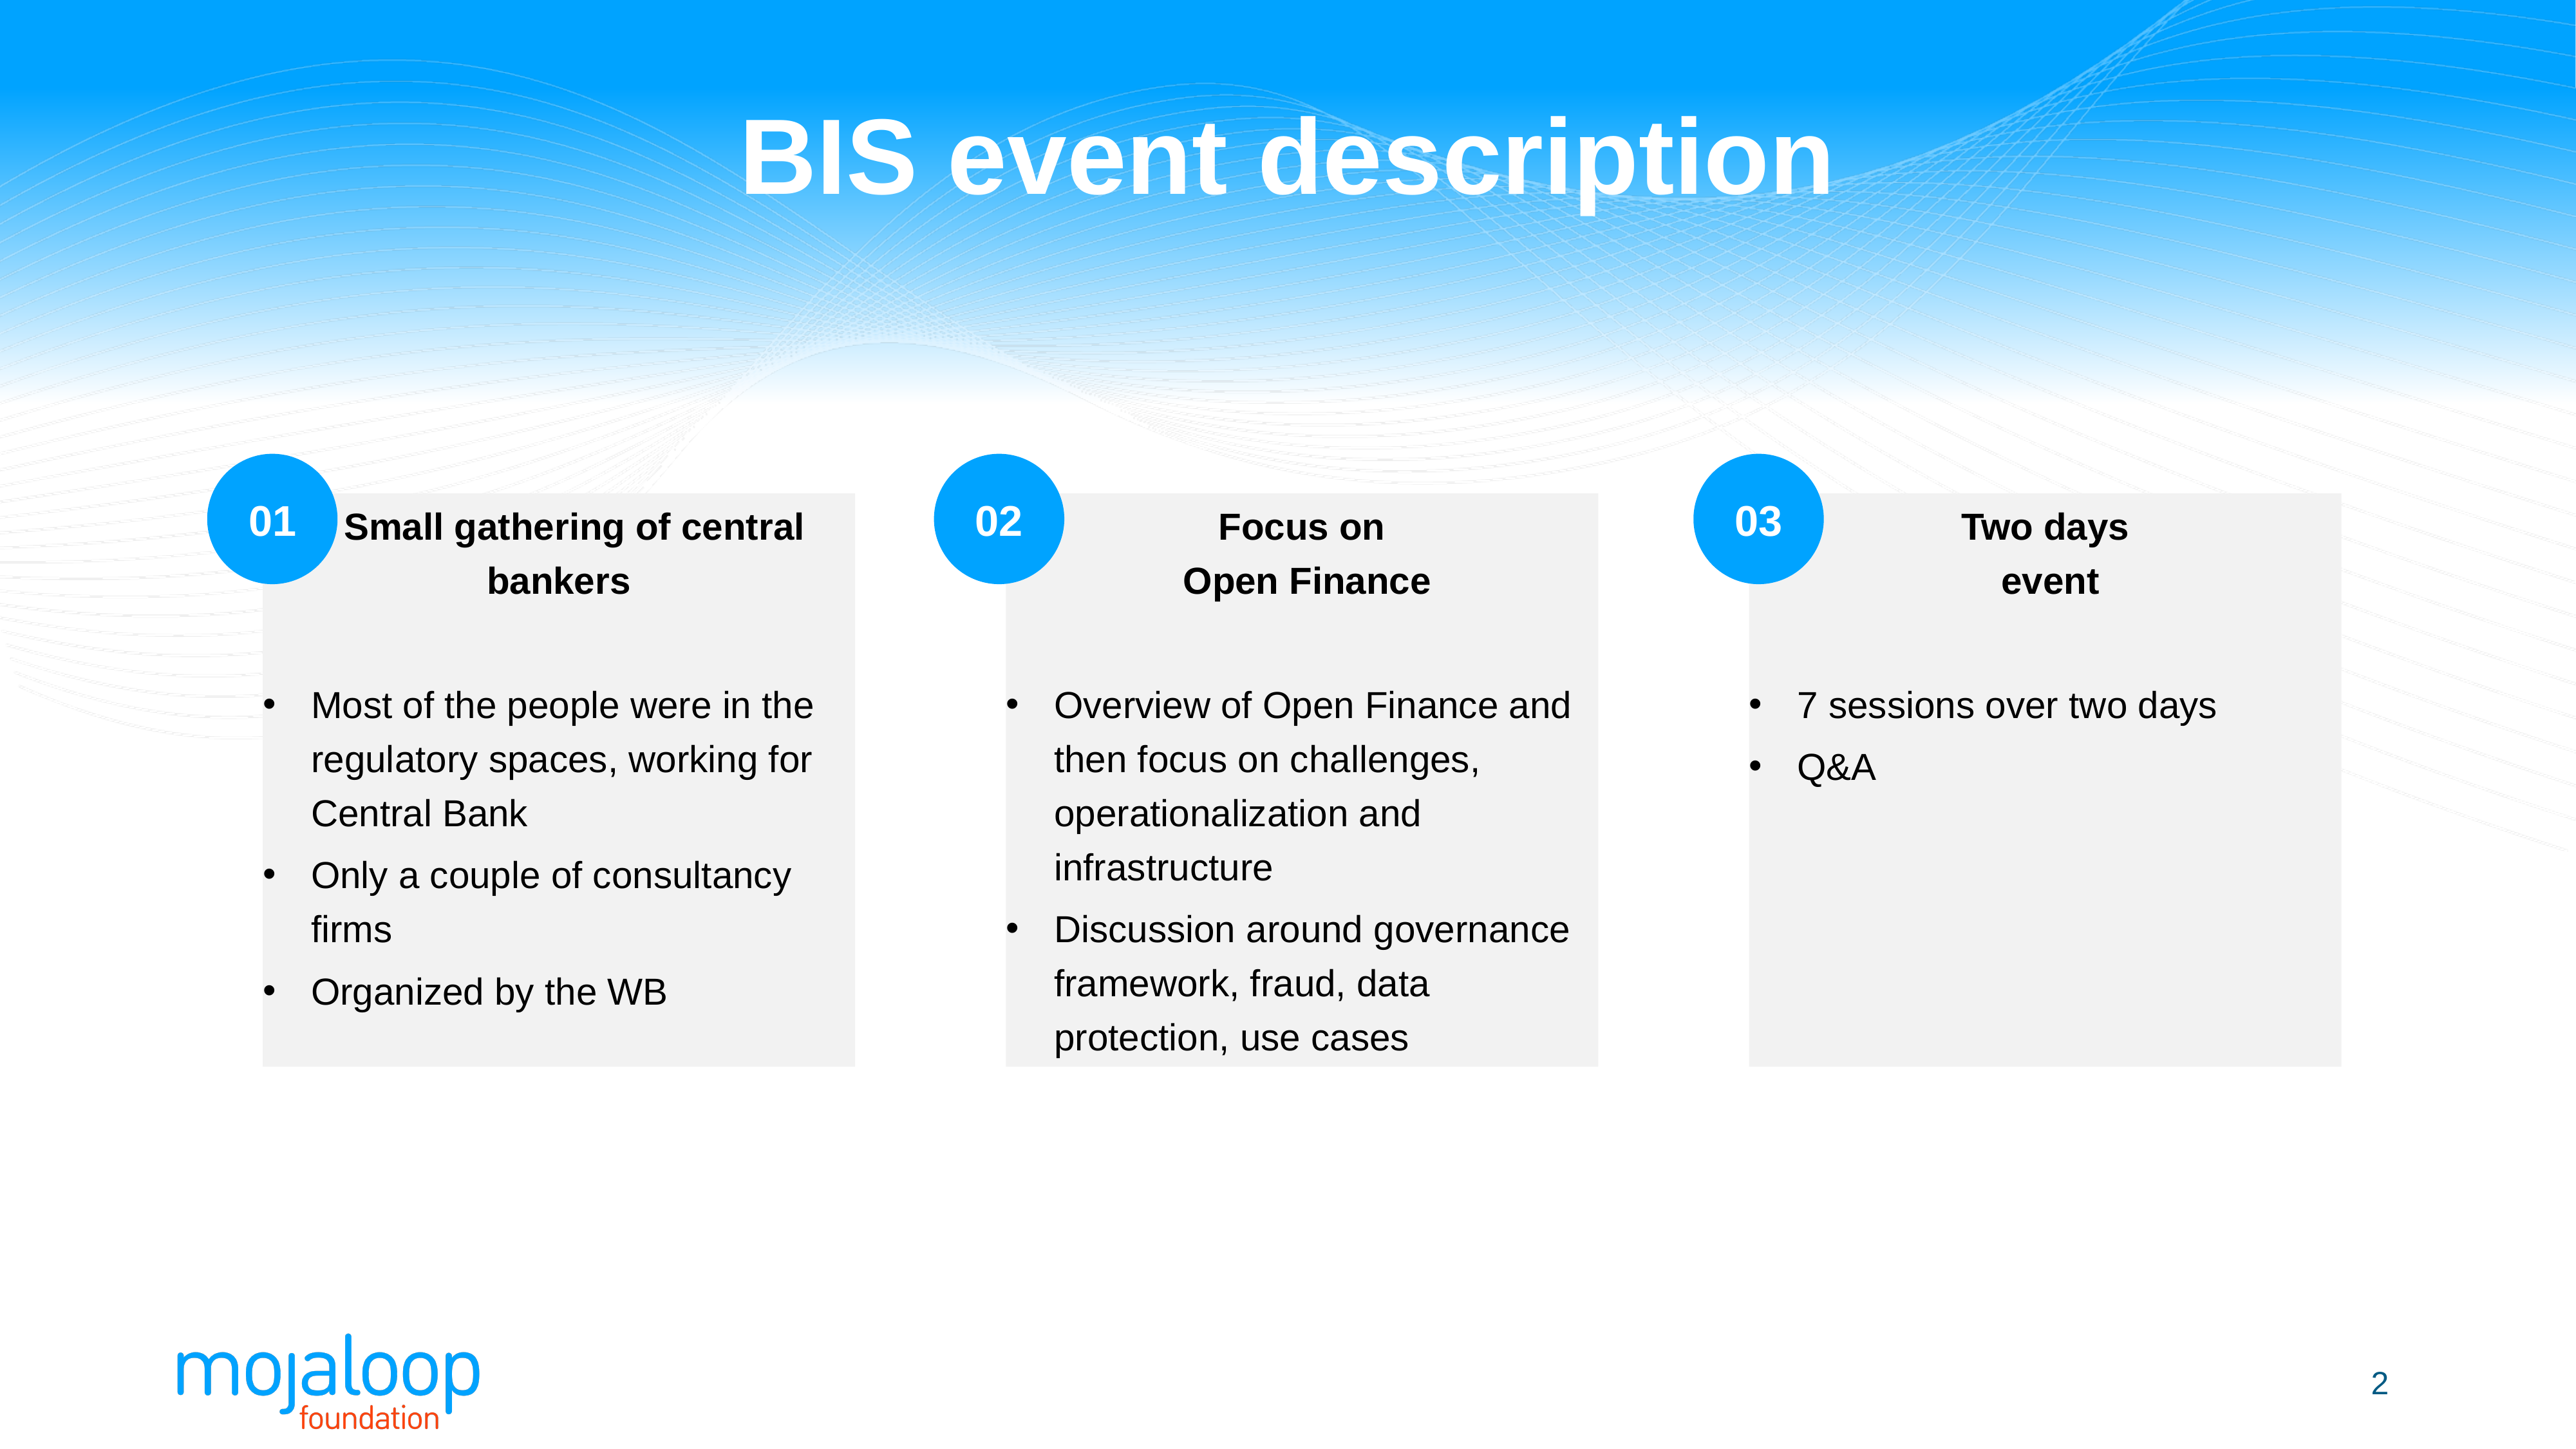

# BIS event description
01
02
03
   Small gathering of central bankers

Most of the people were in the regulatory spaces, working for Central Bank
Only a couple of consultancy firms
Organized by the WB
Focus on
 Open Finance

Overview of Open Finance and then focus on challenges, operationalization and infrastructure
Discussion around governance framework, fraud, data protection, use cases
Two days
 event

7 sessions over two days
Q&A
2